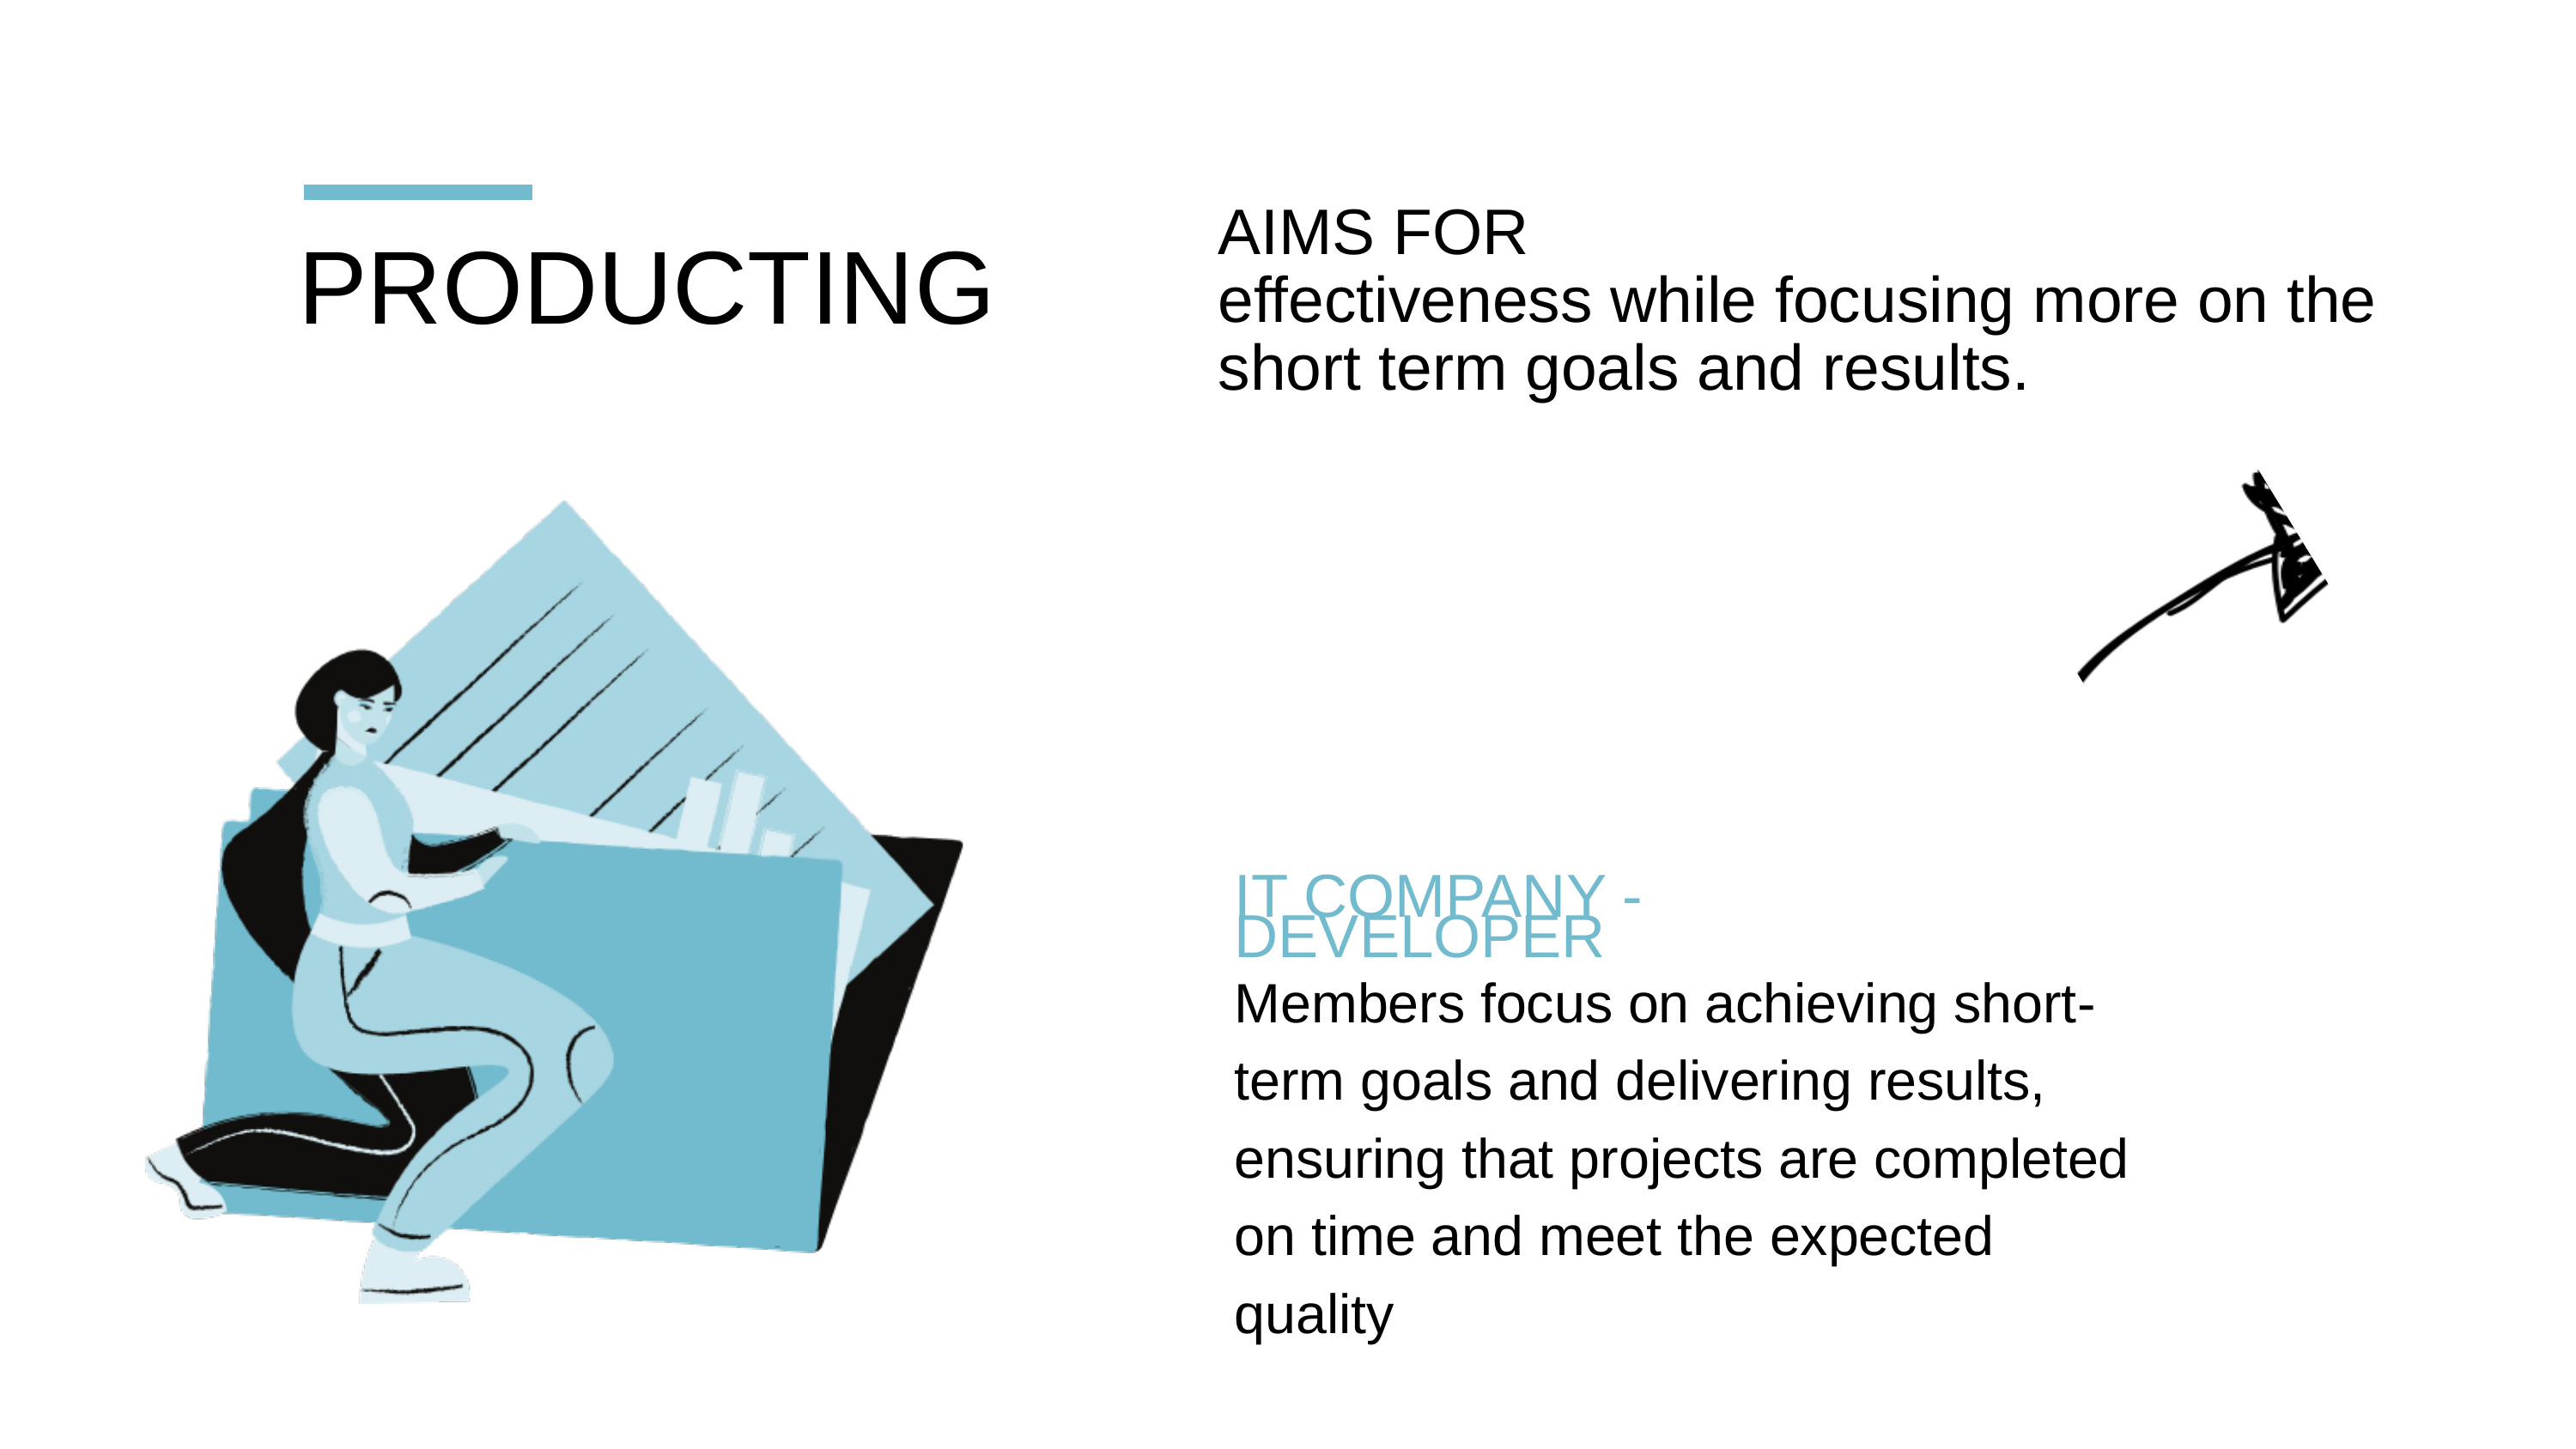

AIMS FOR
effectiveness while focusing more on the
short term goals and results.

PRODUCTING

IT COMPANY - DEVELOPER
Members focus on achieving short-term goals and delivering results, ensuring that projects are completed on time and meet the expected quality